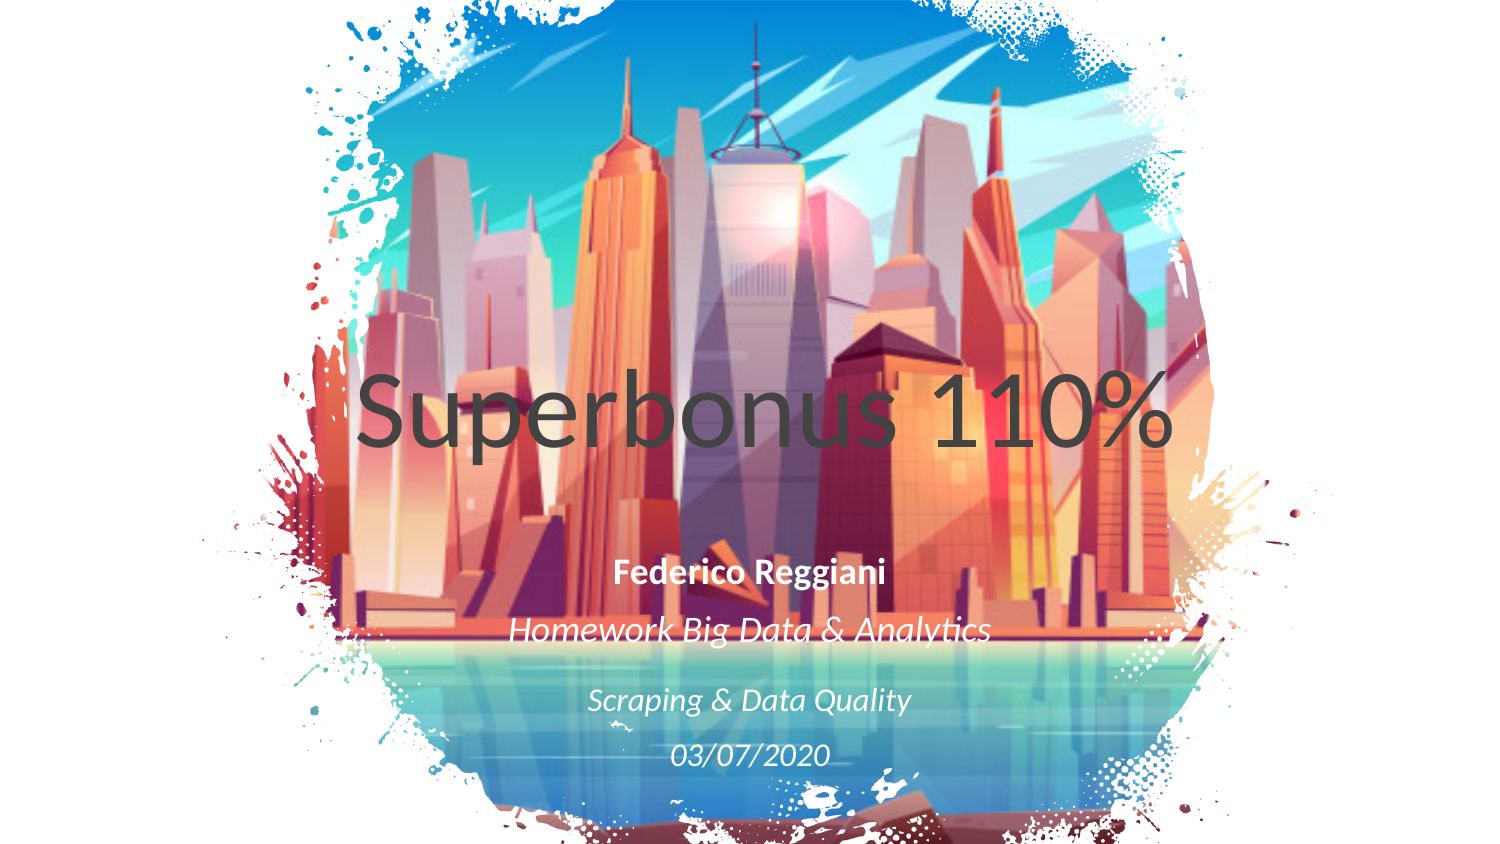

Superbonus 110%
Federico Reggiani
Homework Big Data & Analytics
Scraping & Data Quality
03/07/2020